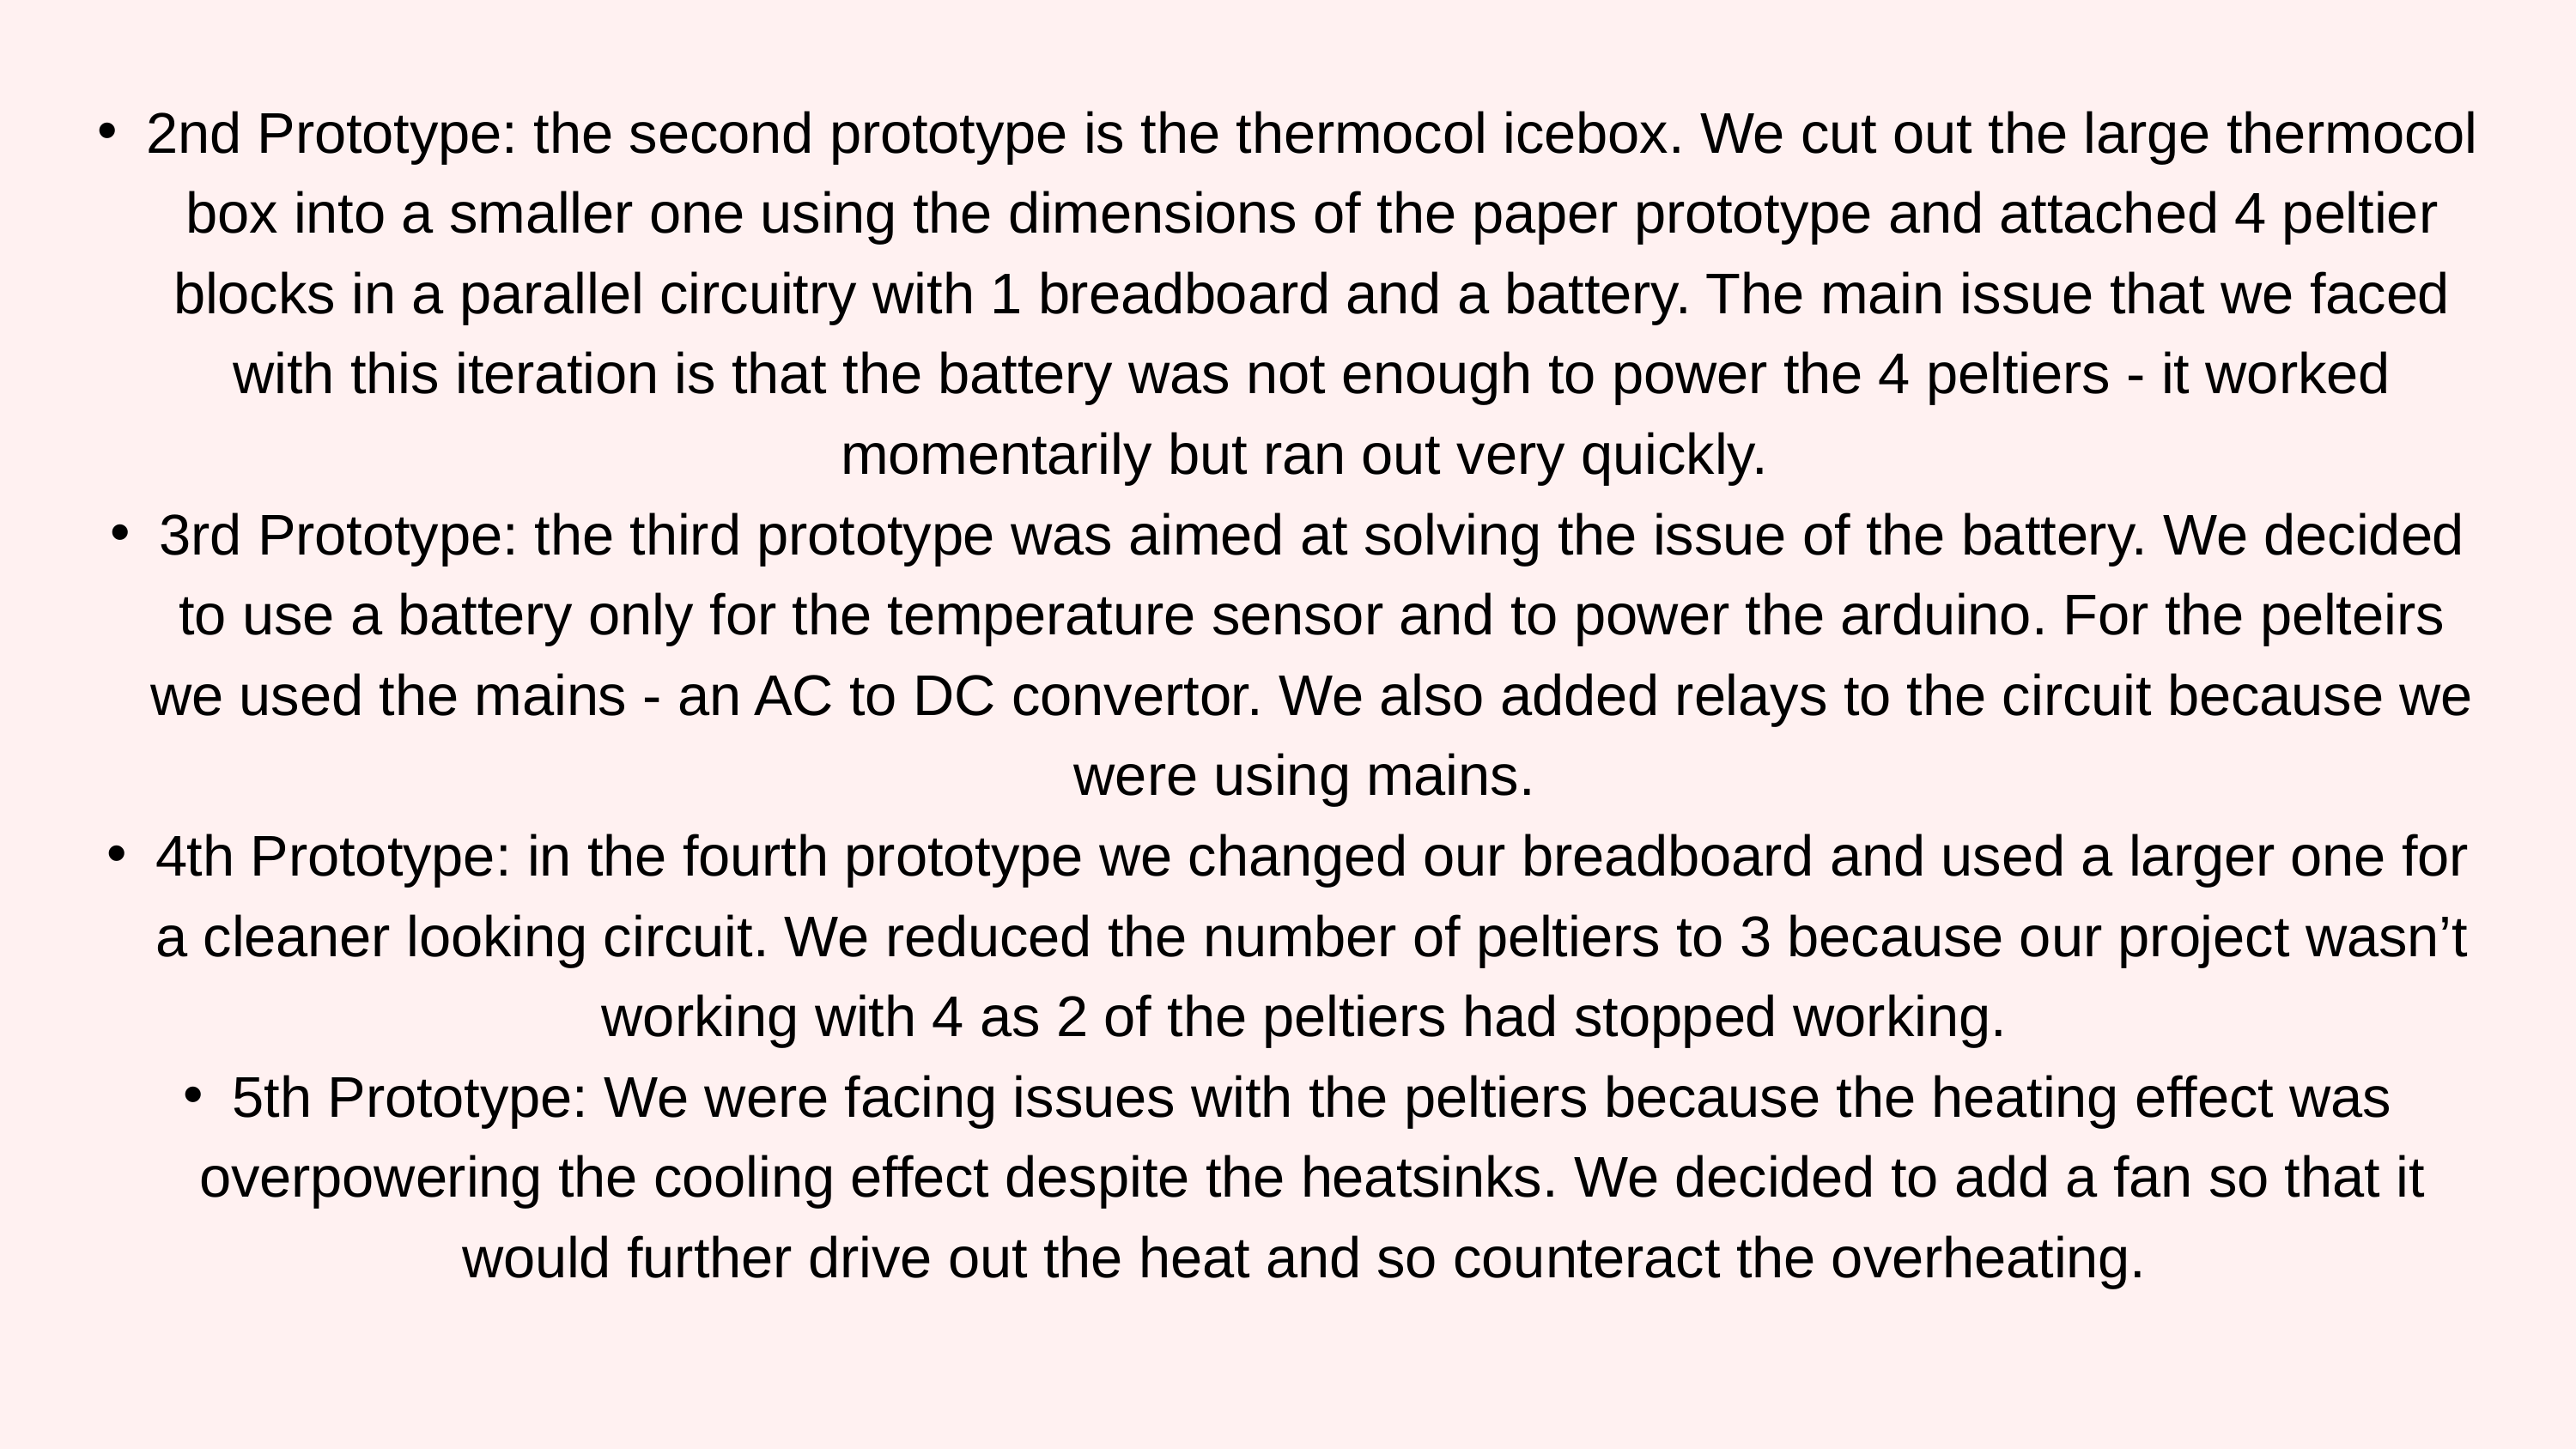

2nd Prototype: the second prototype is the thermocol icebox. We cut out the large thermocol box into a smaller one using the dimensions of the paper prototype and attached 4 peltier blocks in a parallel circuitry with 1 breadboard and a battery. The main issue that we faced with this iteration is that the battery was not enough to power the 4 peltiers - it worked momentarily but ran out very quickly.
3rd Prototype: the third prototype was aimed at solving the issue of the battery. We decided to use a battery only for the temperature sensor and to power the arduino. For the pelteirs we used the mains - an AC to DC convertor. We also added relays to the circuit because we were using mains.
4th Prototype: in the fourth prototype we changed our breadboard and used a larger one for a cleaner looking circuit. We reduced the number of peltiers to 3 because our project wasn’t working with 4 as 2 of the peltiers had stopped working.
5th Prototype: We were facing issues with the peltiers because the heating effect was overpowering the cooling effect despite the heatsinks. We decided to add a fan so that it would further drive out the heat and so counteract the overheating.